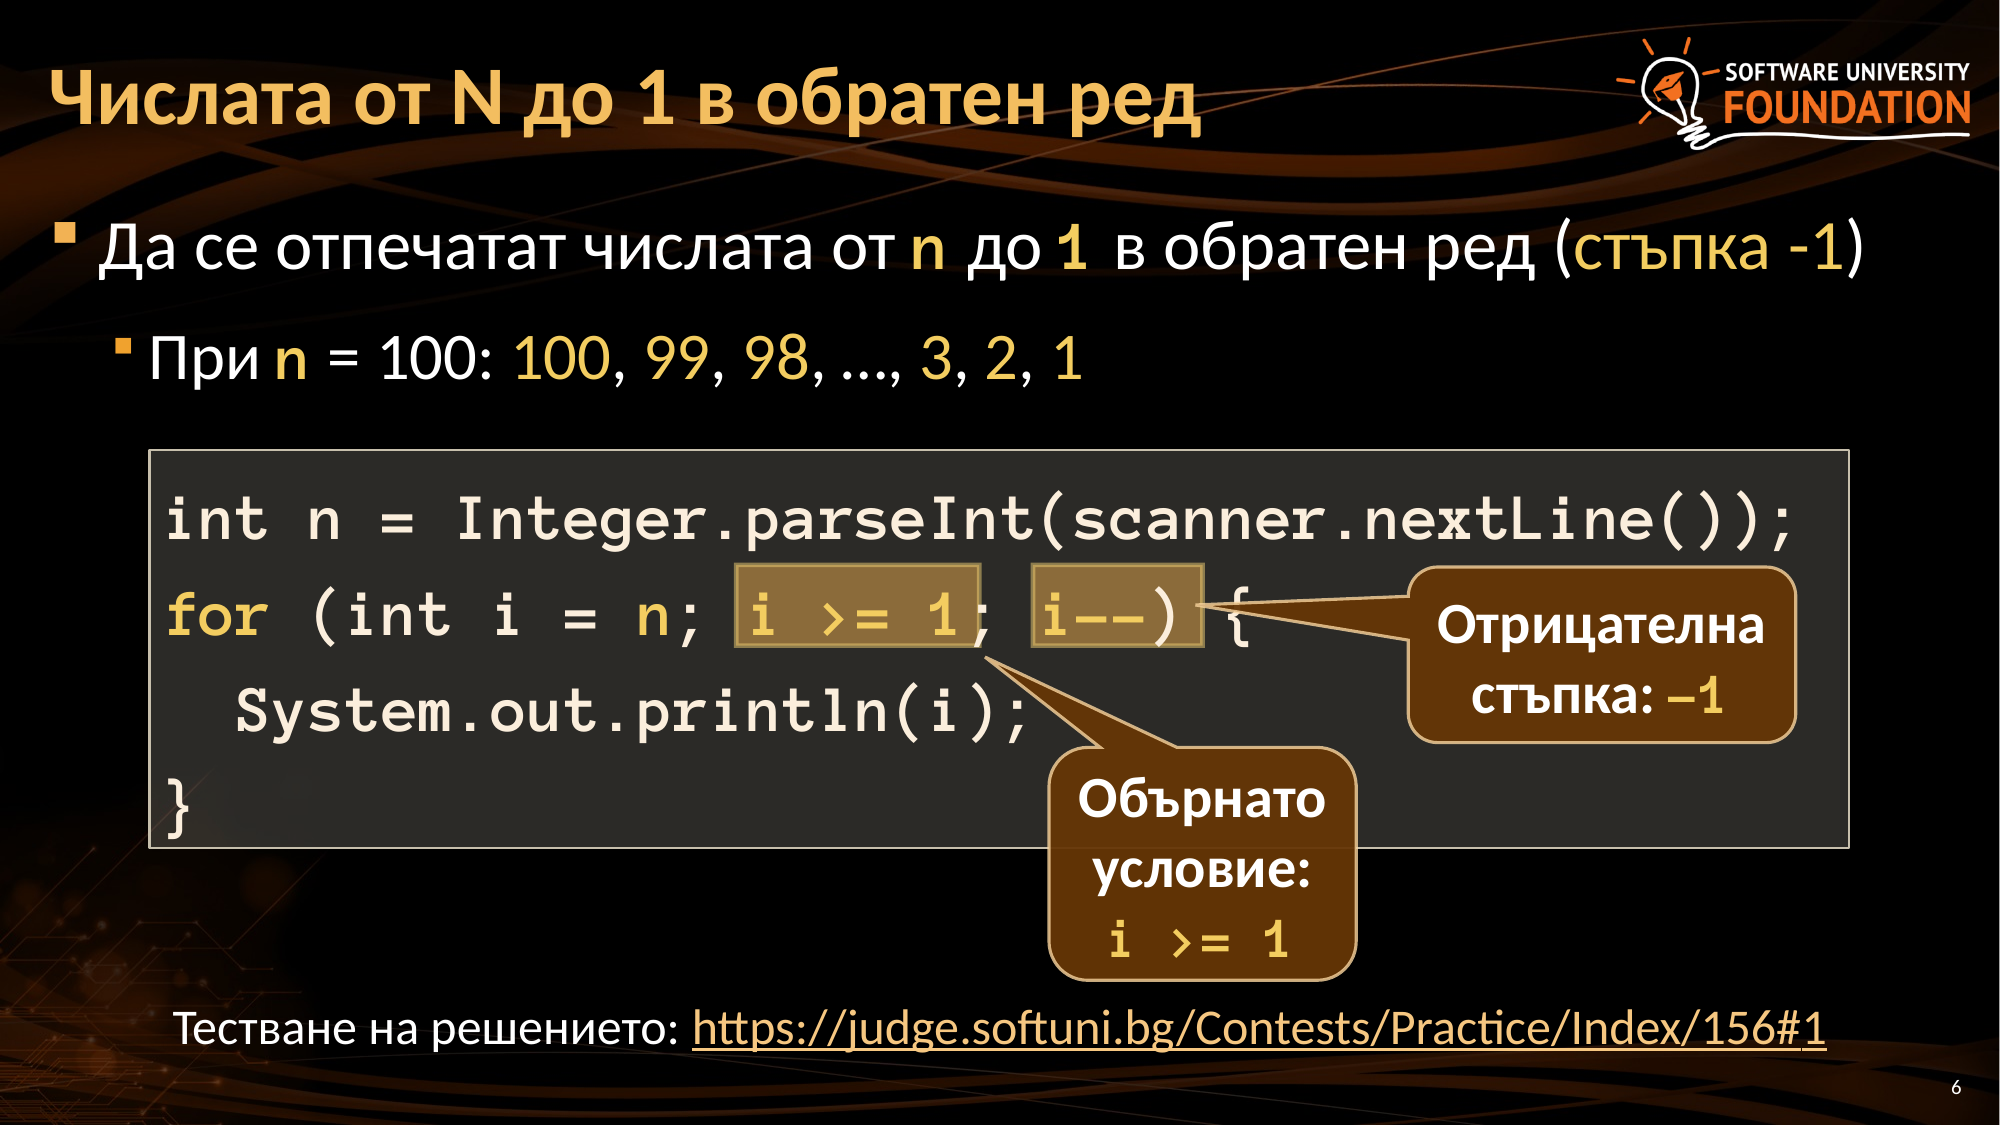

# Числата от N до 1 в обратен ред
Да се отпечатат числата от n до 1 в обратен ред (стъпка -1)
При n = 100: 100, 99, 98, …, 3, 2, 1

int n = Integer.parseInt(scanner.nextLine());
for (int i = n; i >= 1; i--) {
  System.out.println(i);
}

Отрицателна стъпка: -1
Обърнато условие:
i >= 1
Тестване на решението: https://judge.softuni.bg/Contests/Practice/Index/156#1
6